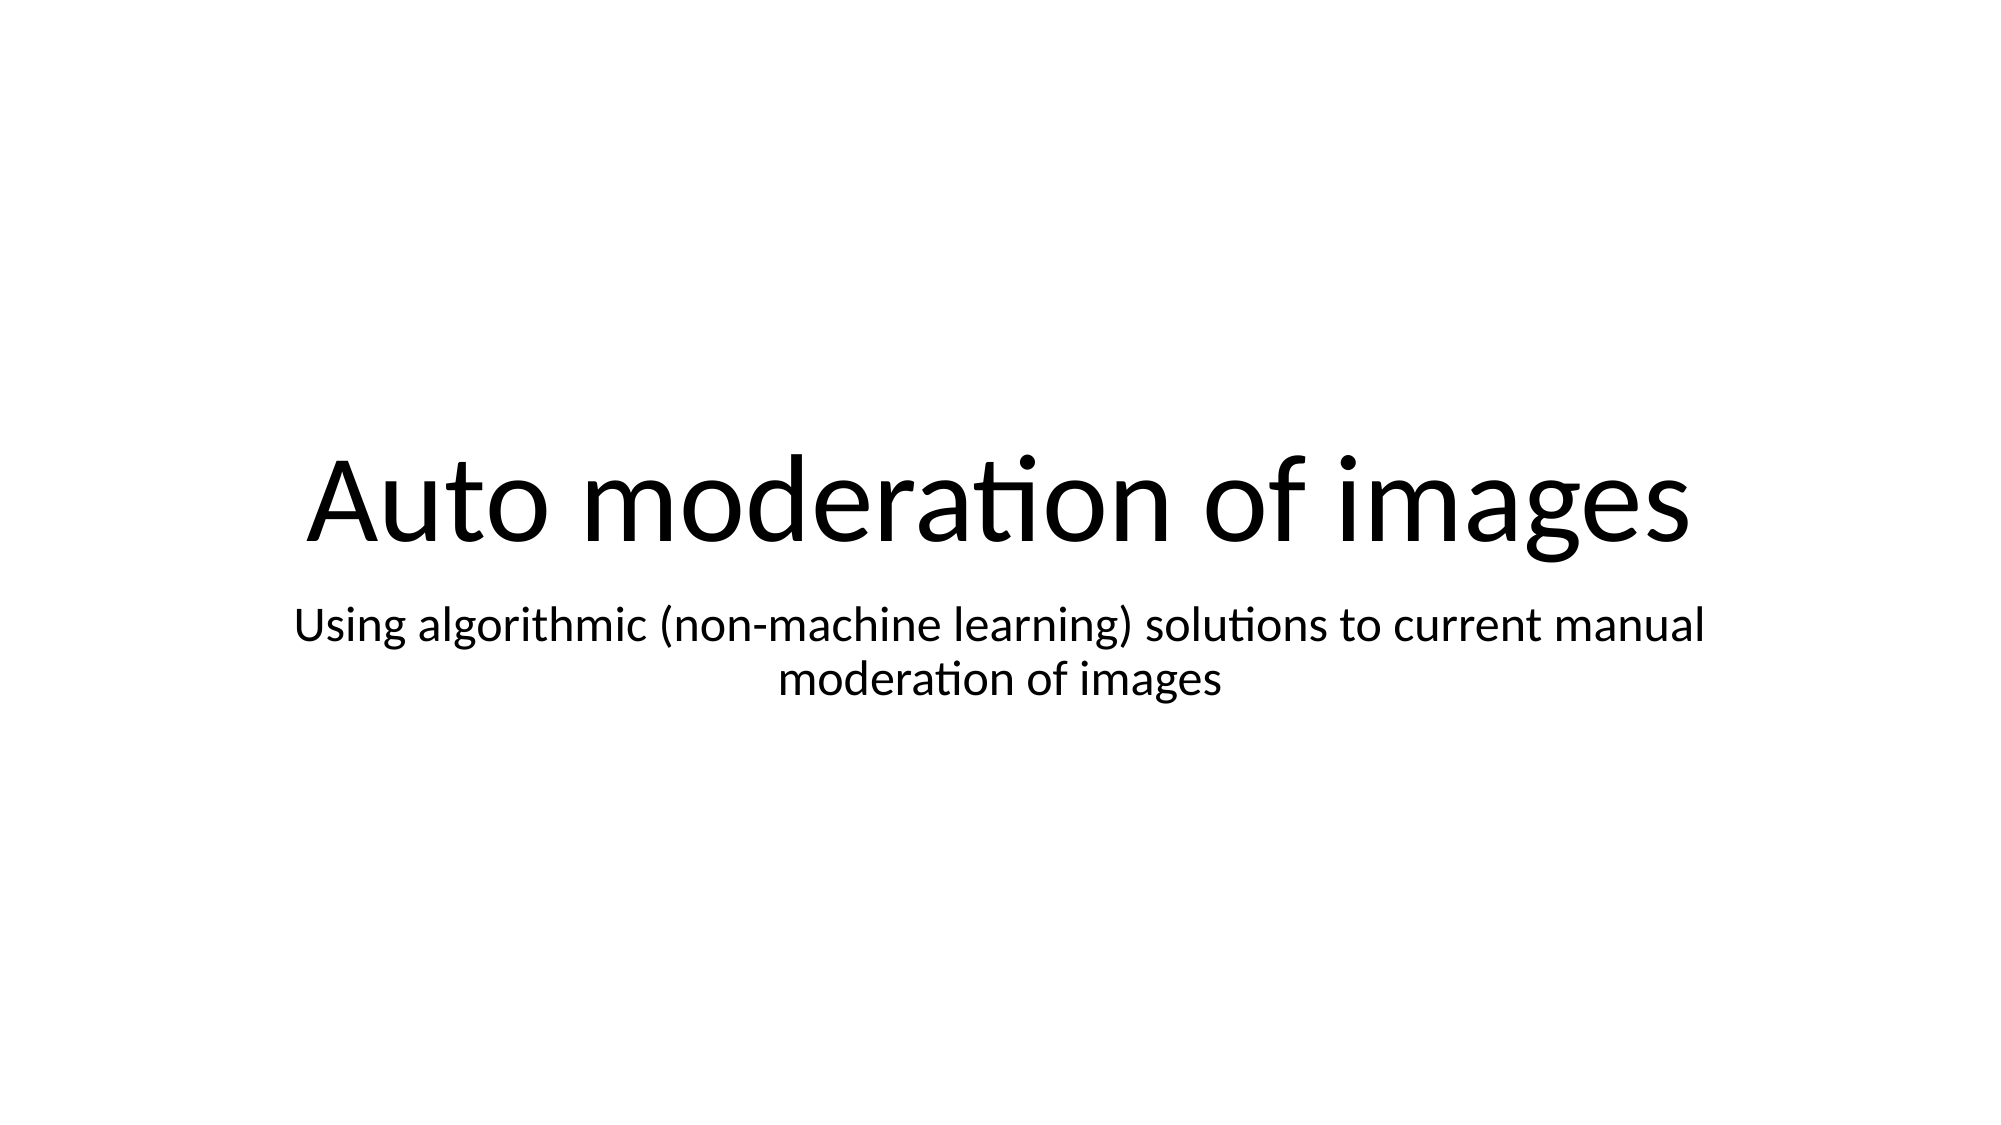

# Auto moderation of images
Using algorithmic (non-machine learning) solutions to current manual moderation of images